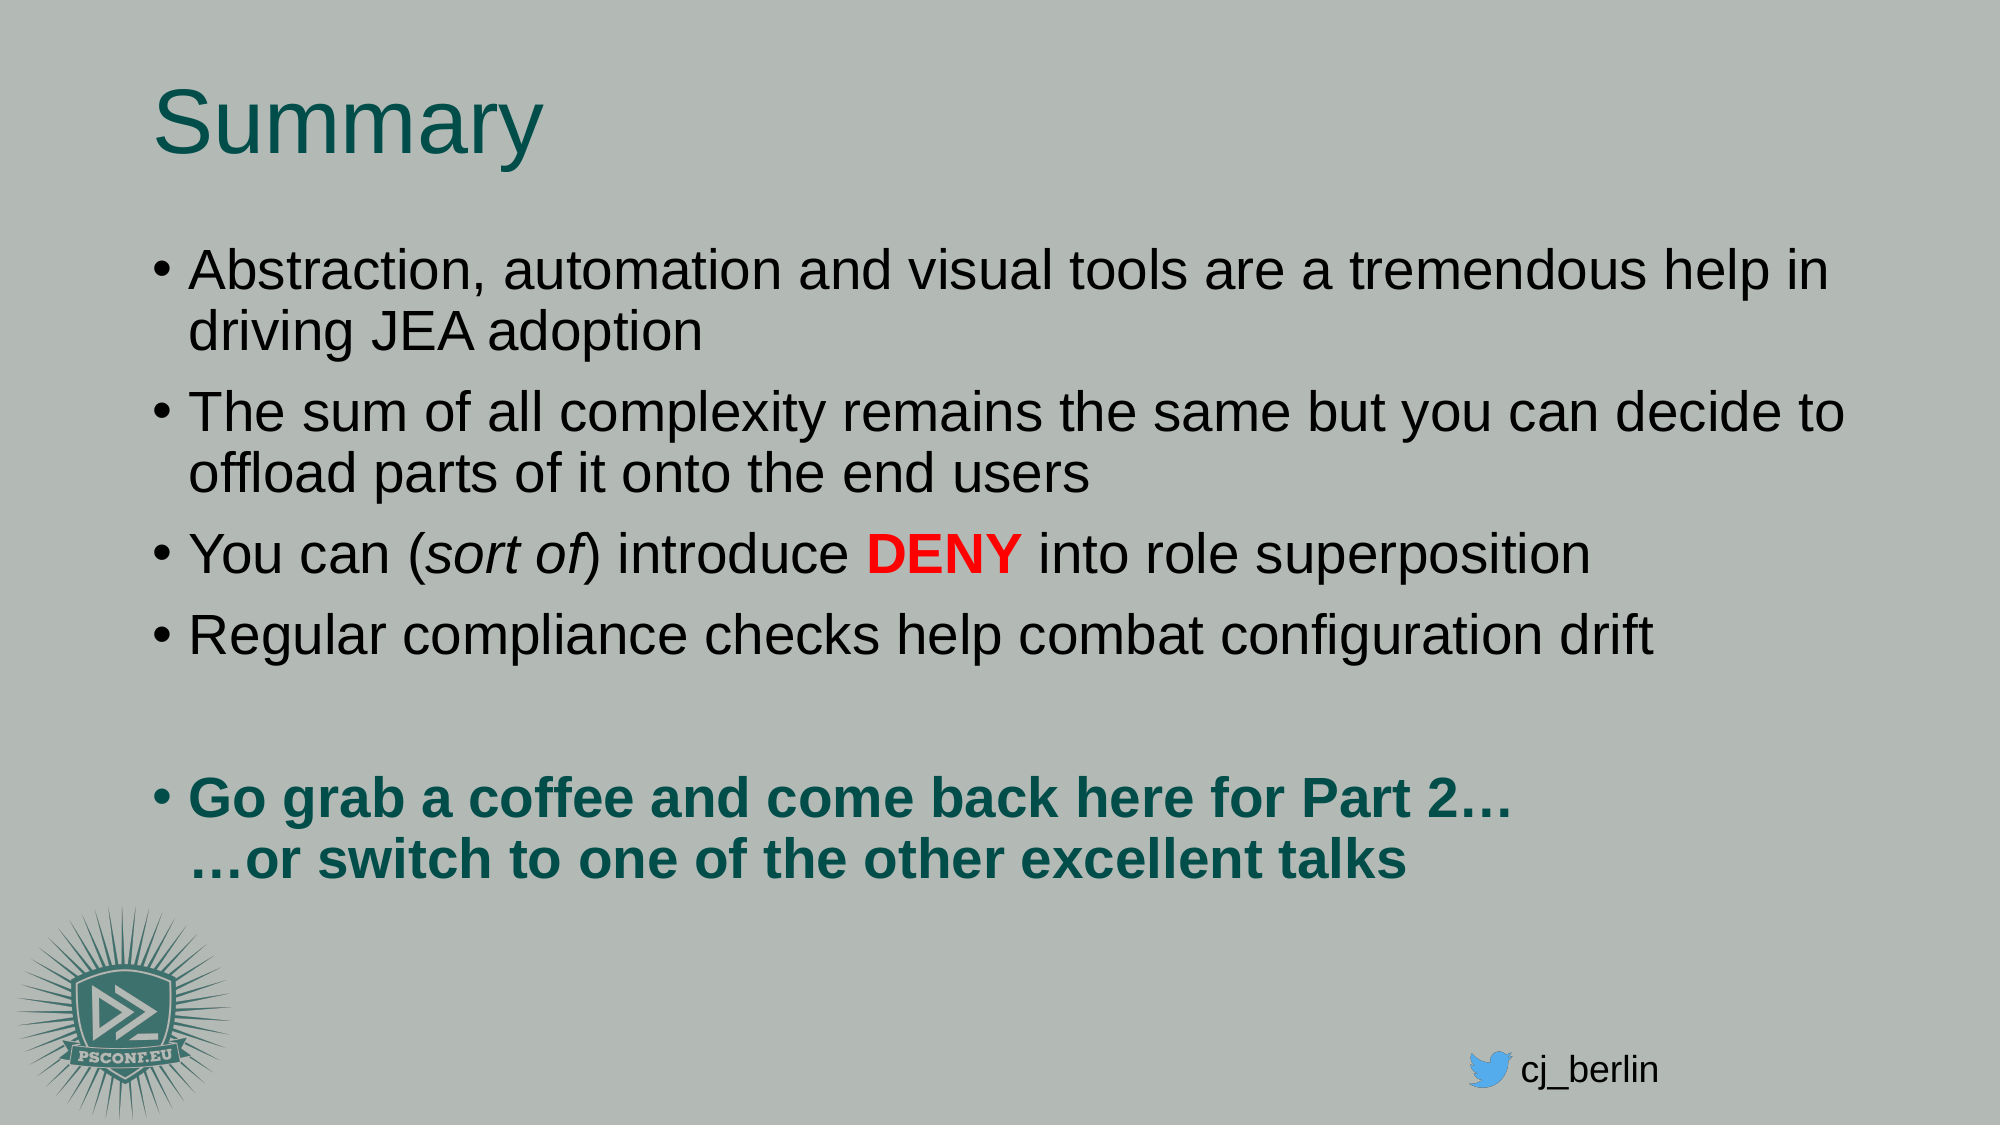

# Summary
Abstraction, automation and visual tools are a tremendous help in driving JEA adoption
The sum of all complexity remains the same but you can decide to offload parts of it onto the end users
You can (sort of) introduce DENY into role superposition
Regular compliance checks help combat configuration drift

Go grab a coffee and come back here for Part 2…
…or switch to one of the other excellent talks

cj_berlin